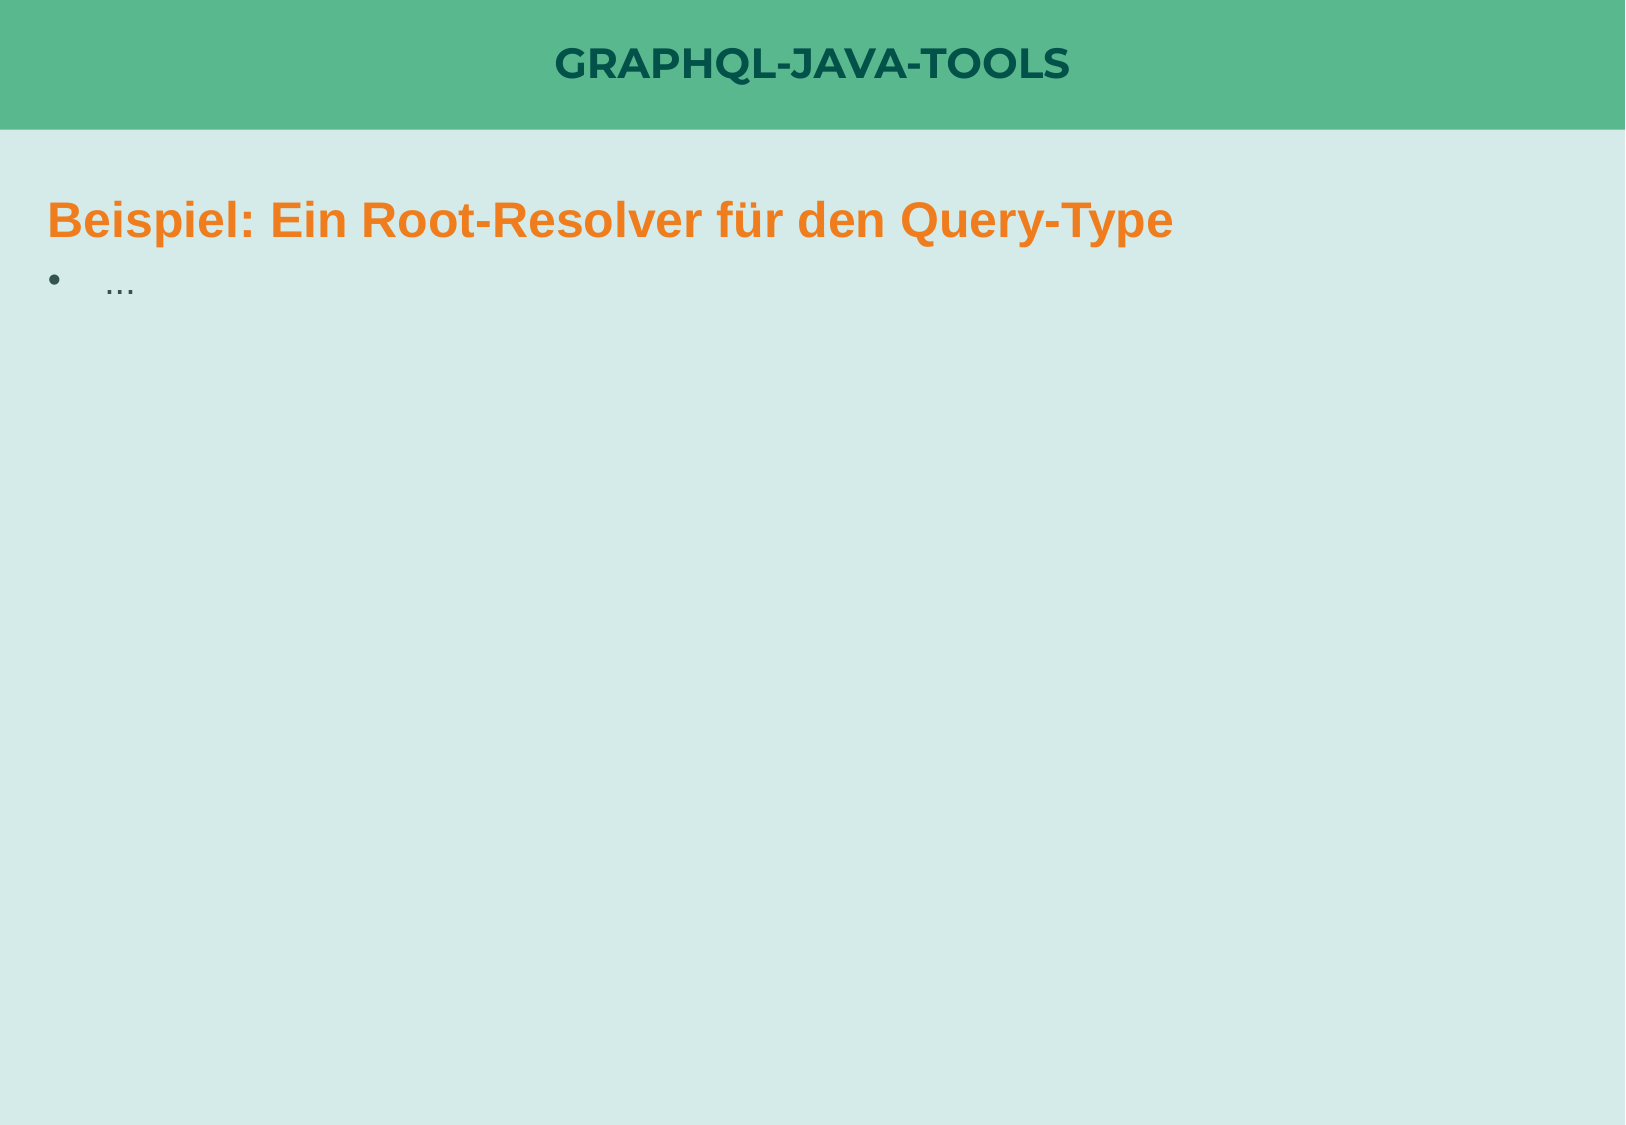

# graphql-java-tools
Beispiel: Ein Root-Resolver für den Query-Type
...